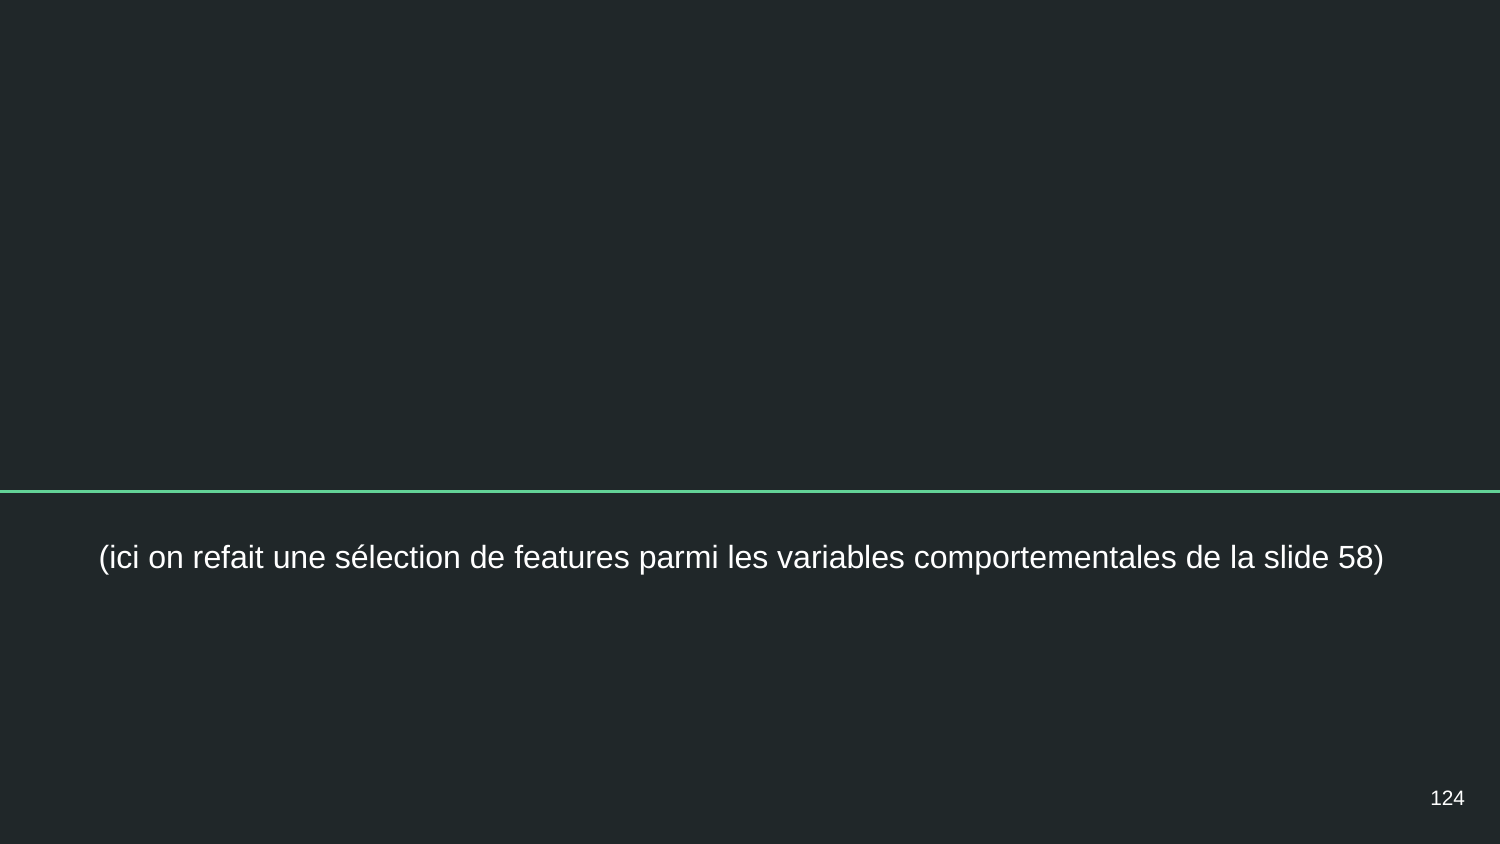

(ici on refait une sélection de features parmi les variables comportementales de la slide 58)
124